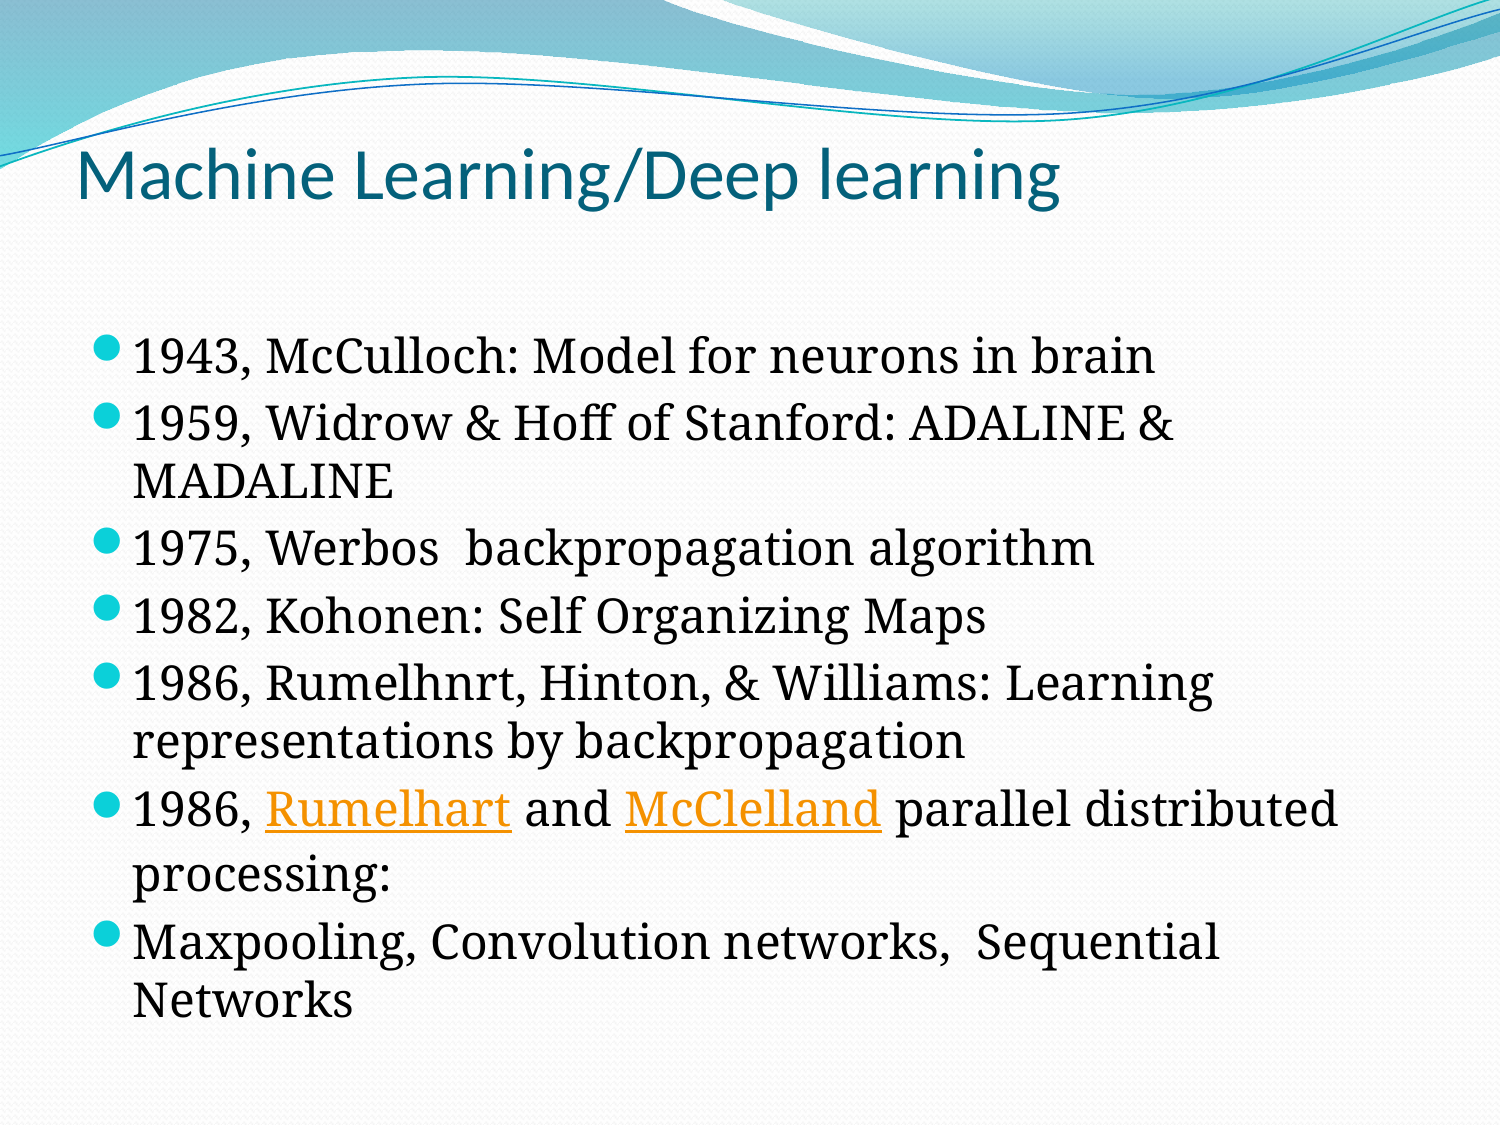

# Machine Learning/Deep learning
1943, McCulloch: Model for neurons in brain
1959, Widrow & Hoff of Stanford: ADALINE & MADALINE
1975, Werbos  backpropagation algorithm
1982, Kohonen: Self Organizing Maps
1986, Rumelhnrt, Hinton, & Williams: Learning representations by backpropagation
1986, Rumelhart and McClelland parallel distributed processing:
Maxpooling, Convolution networks,  Sequential Networks